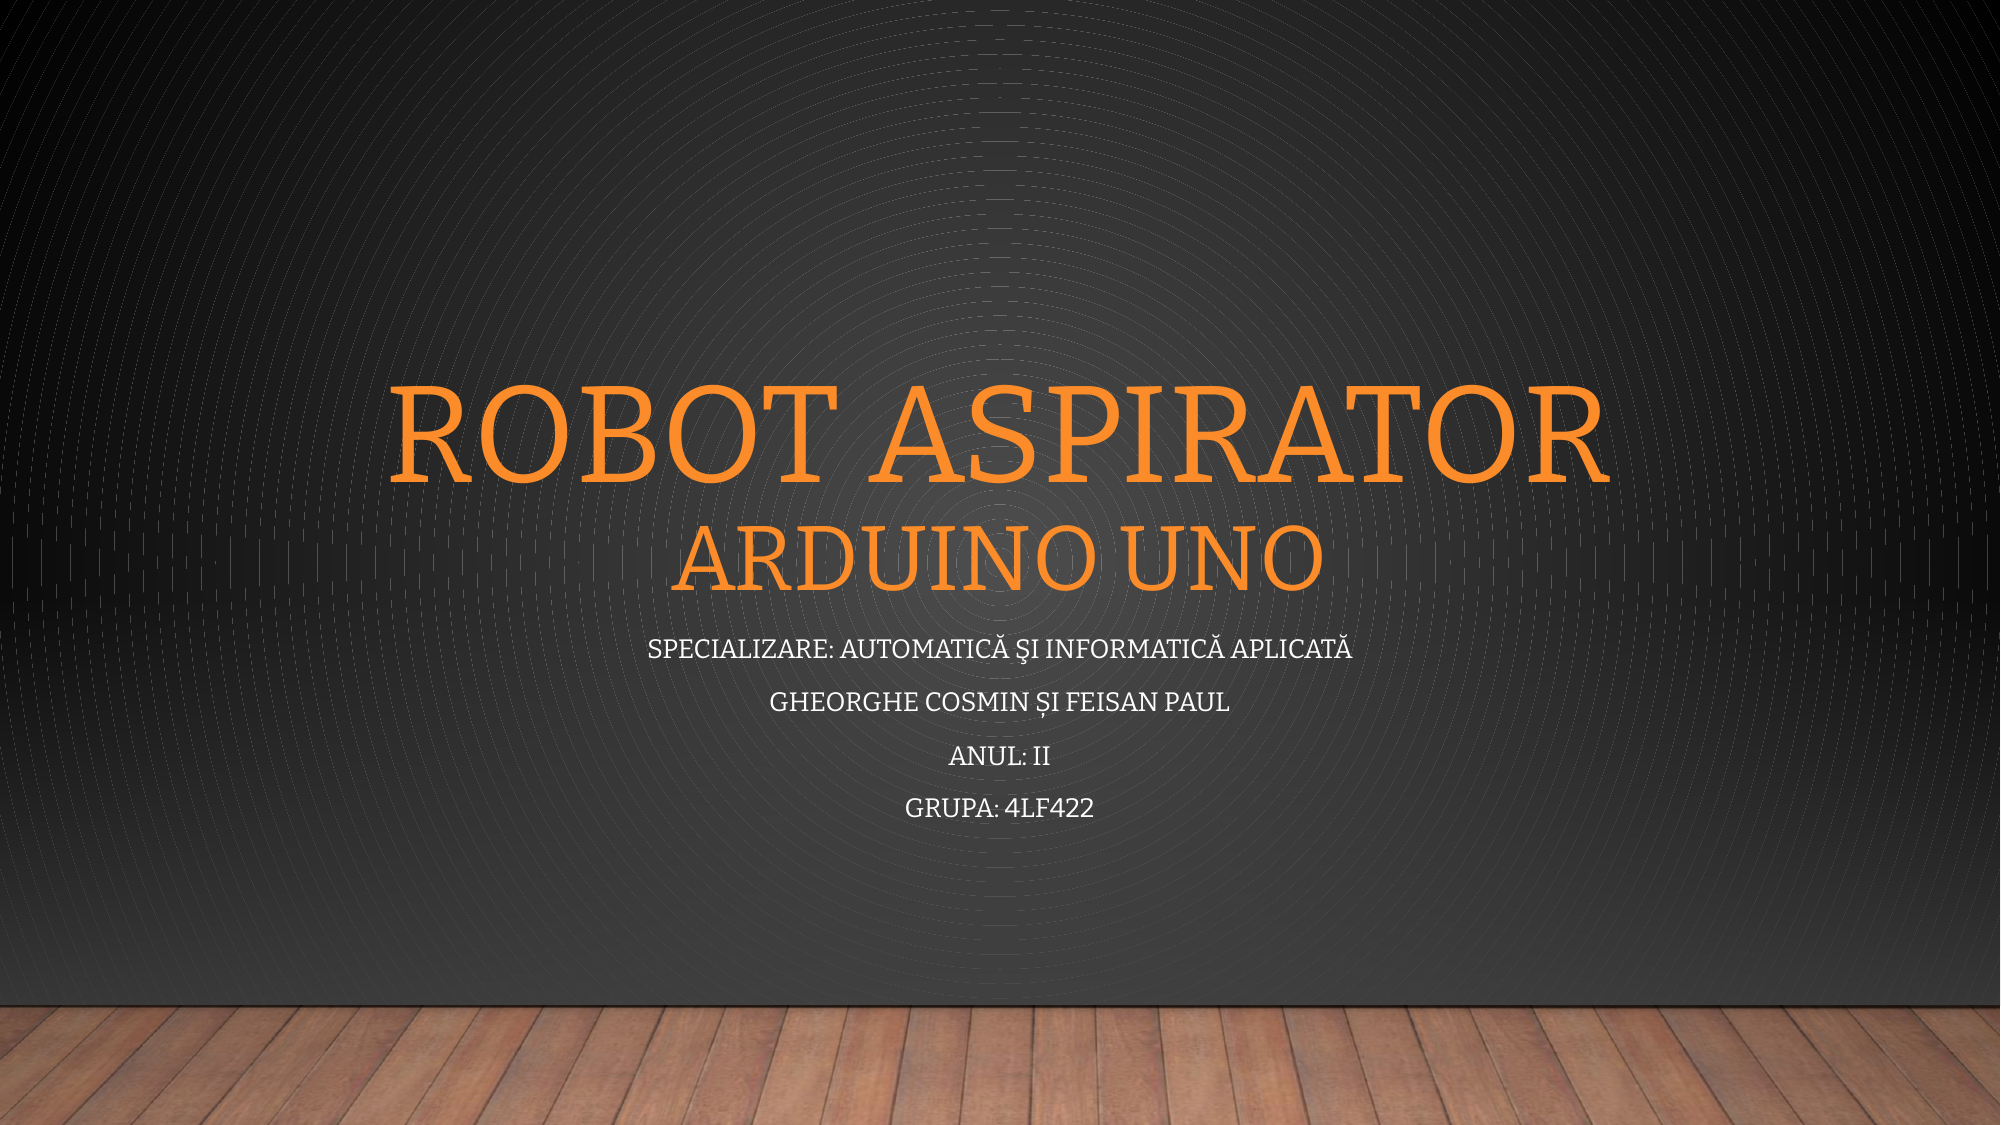

# Robot aspirator Arduino uno
Specializare: Automatică şi Informatică Aplicată
Gheorghe Cosmin Și Feisan Paul
Anul: II
Grupa: 4LF422